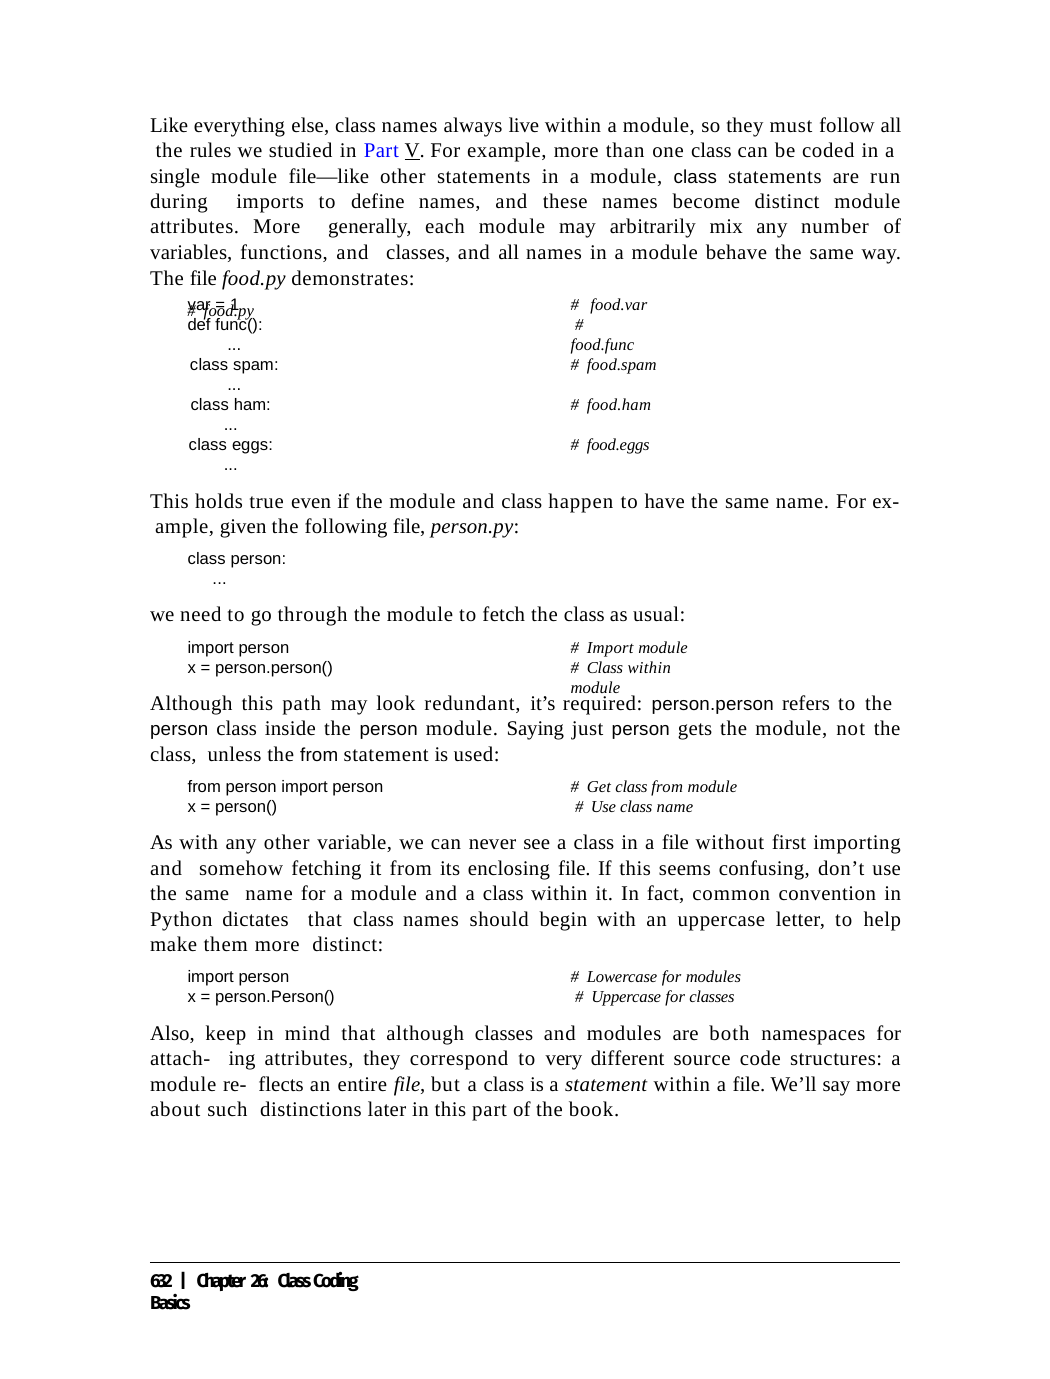

Like everything else, class names always live within a module, so they must follow all  the rules we studied in Part V. For example, more than one class can be coded in a  single module file—like other statements in a module, class statements are run during  imports to define names, and these names become distinct module attributes. More  generally, each module may arbitrarily mix any number of variables, functions, and  classes, and all names in a module behave the same way. The file food.py demonstrates:
# food.py
var = 1
def func():
...
class spam:
...
class ham:
...
class eggs:
...
# food.var  # food.func
# food.spam
# food.ham
# food.eggs
This holds true even if the module and class happen to have the same name. For ex-  ample, given the following file, person.py:
class person:
...
we need to go through the module to fetch the class as usual:
import person
x = person.person()
# Import module
# Class within module
Although this path may look redundant, it’s required: person.person refers to the  person class inside the person module. Saying just person gets the module, not the class,  unless the from statement is used:
from person import person  x = person()
# Get class from module  # Use class name
As with any other variable, we can never see a class in a file without first importing and  somehow fetching it from its enclosing file. If this seems confusing, don’t use the same  name for a module and a class within it. In fact, common convention in Python dictates  that class names should begin with an uppercase letter, to help make them more  distinct:
import person
x = person.Person()
# Lowercase for modules  # Uppercase for classes
Also, keep in mind that although classes and modules are both namespaces for attach-  ing attributes, they correspond to very different source code structures: a module re-  flects an entire file, but a class is a statement within a file. We’ll say more about such  distinctions later in this part of the book.

632  |  Chapter 26:  Class Coding Basics